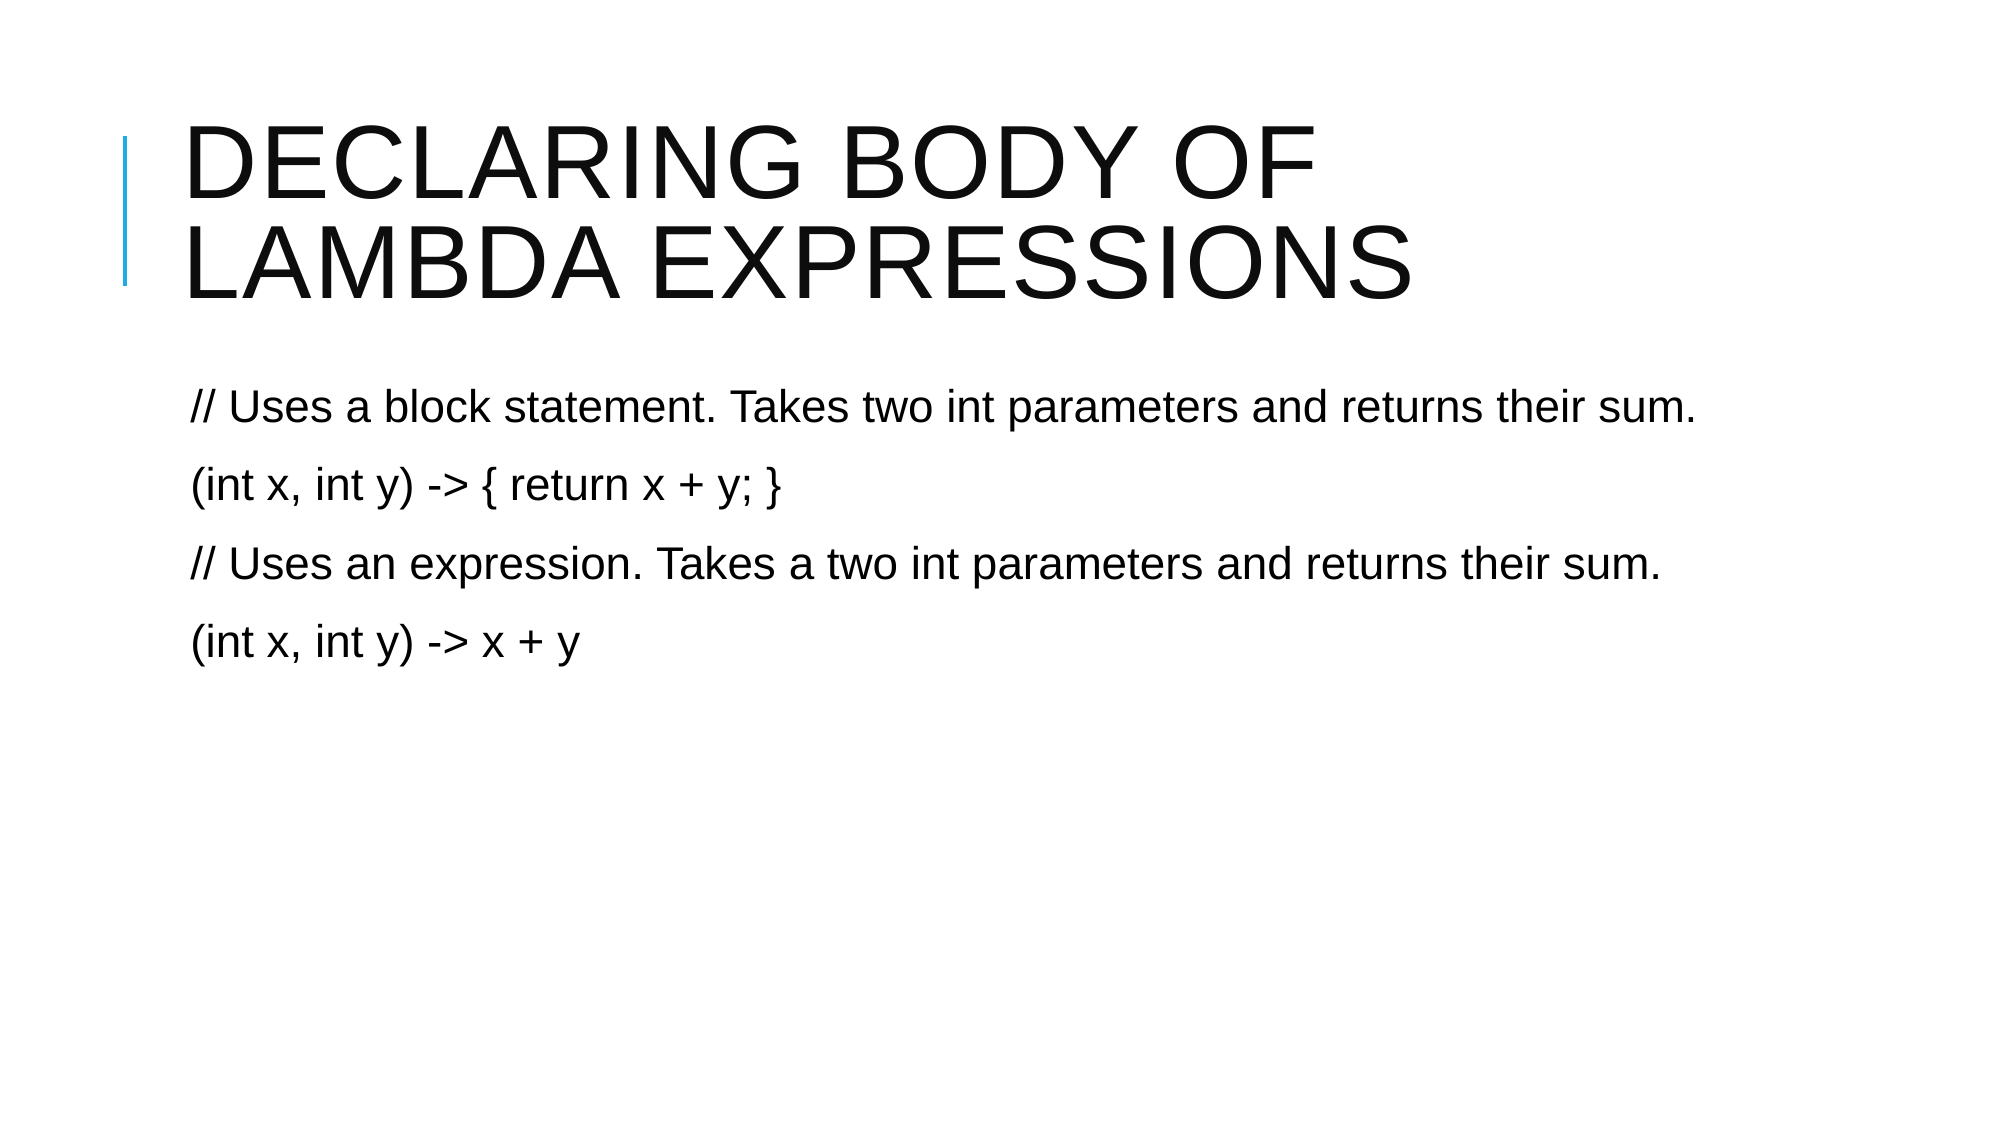

# Declaring Body of Lambda Expressions
// Uses a block statement. Takes two int parameters and returns their sum.
(int x, int y) -> { return x + y; }
// Uses an expression. Takes a two int parameters and returns their sum.
(int x, int y) -> x + y